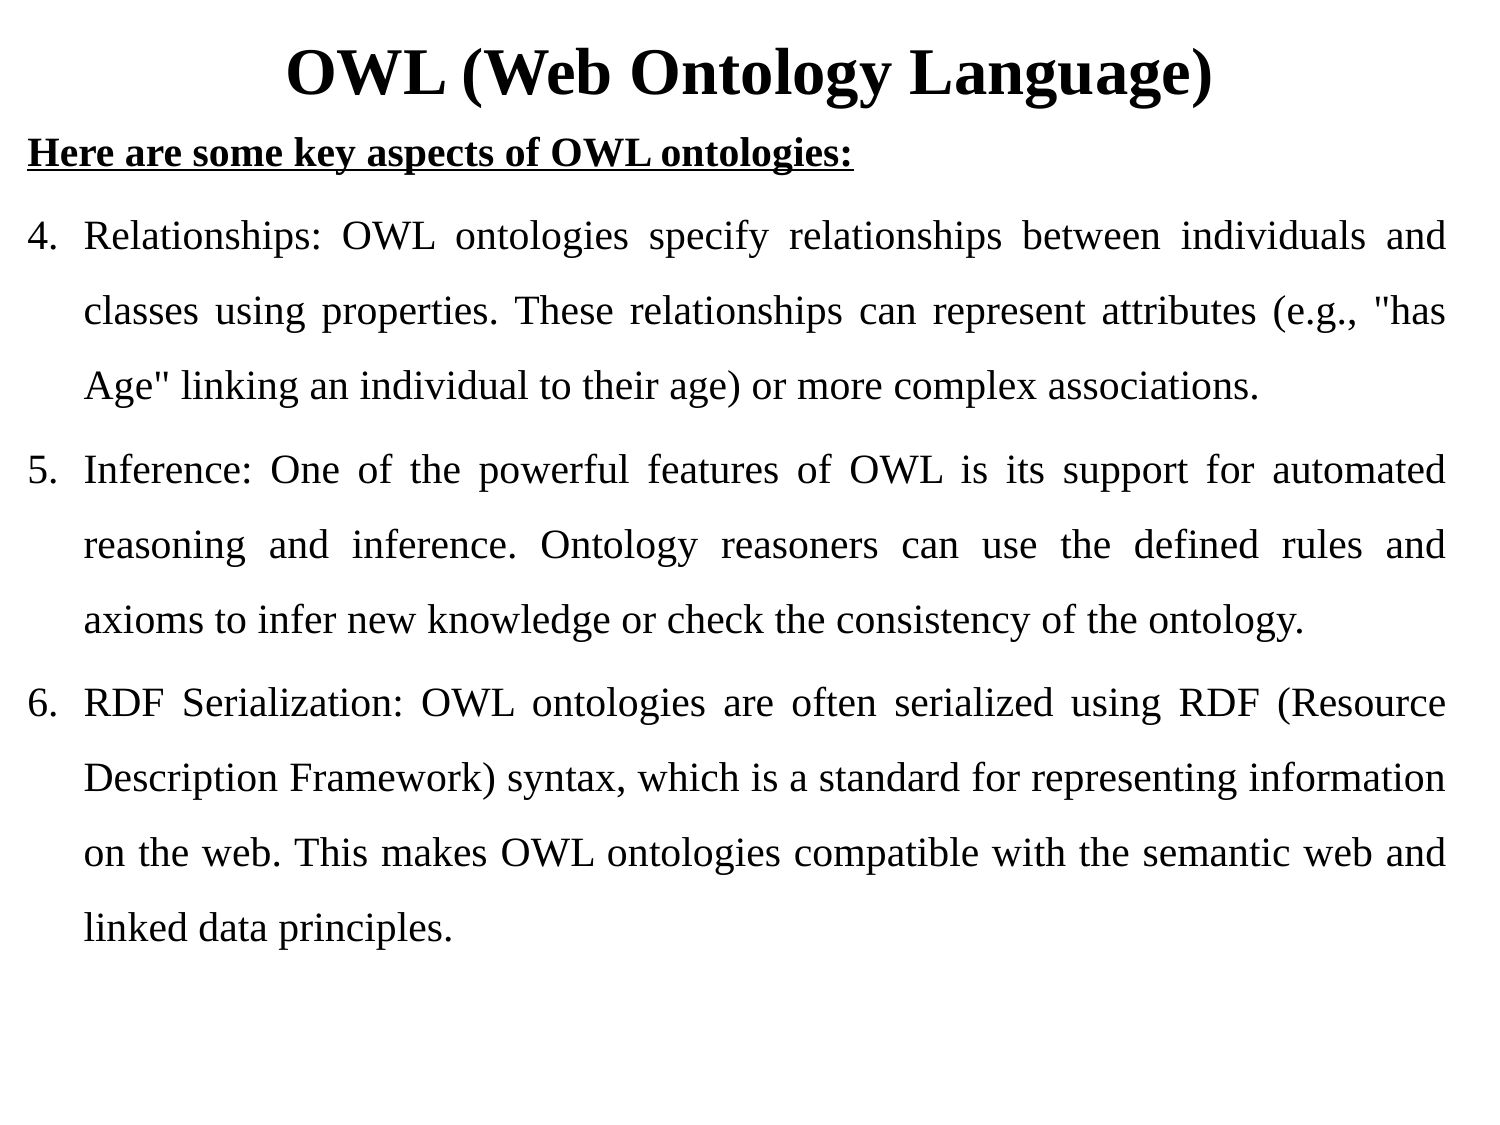

# OWL (Web Ontology Language)
Here are some key aspects of OWL ontologies:
Relationships: OWL ontologies specify relationships between individuals and classes using properties. These relationships can represent attributes (e.g., "has Age" linking an individual to their age) or more complex associations.
Inference: One of the powerful features of OWL is its support for automated reasoning and inference. Ontology reasoners can use the defined rules and axioms to infer new knowledge or check the consistency of the ontology.
RDF Serialization: OWL ontologies are often serialized using RDF (Resource Description Framework) syntax, which is a standard for representing information on the web. This makes OWL ontologies compatible with the semantic web and linked data principles.